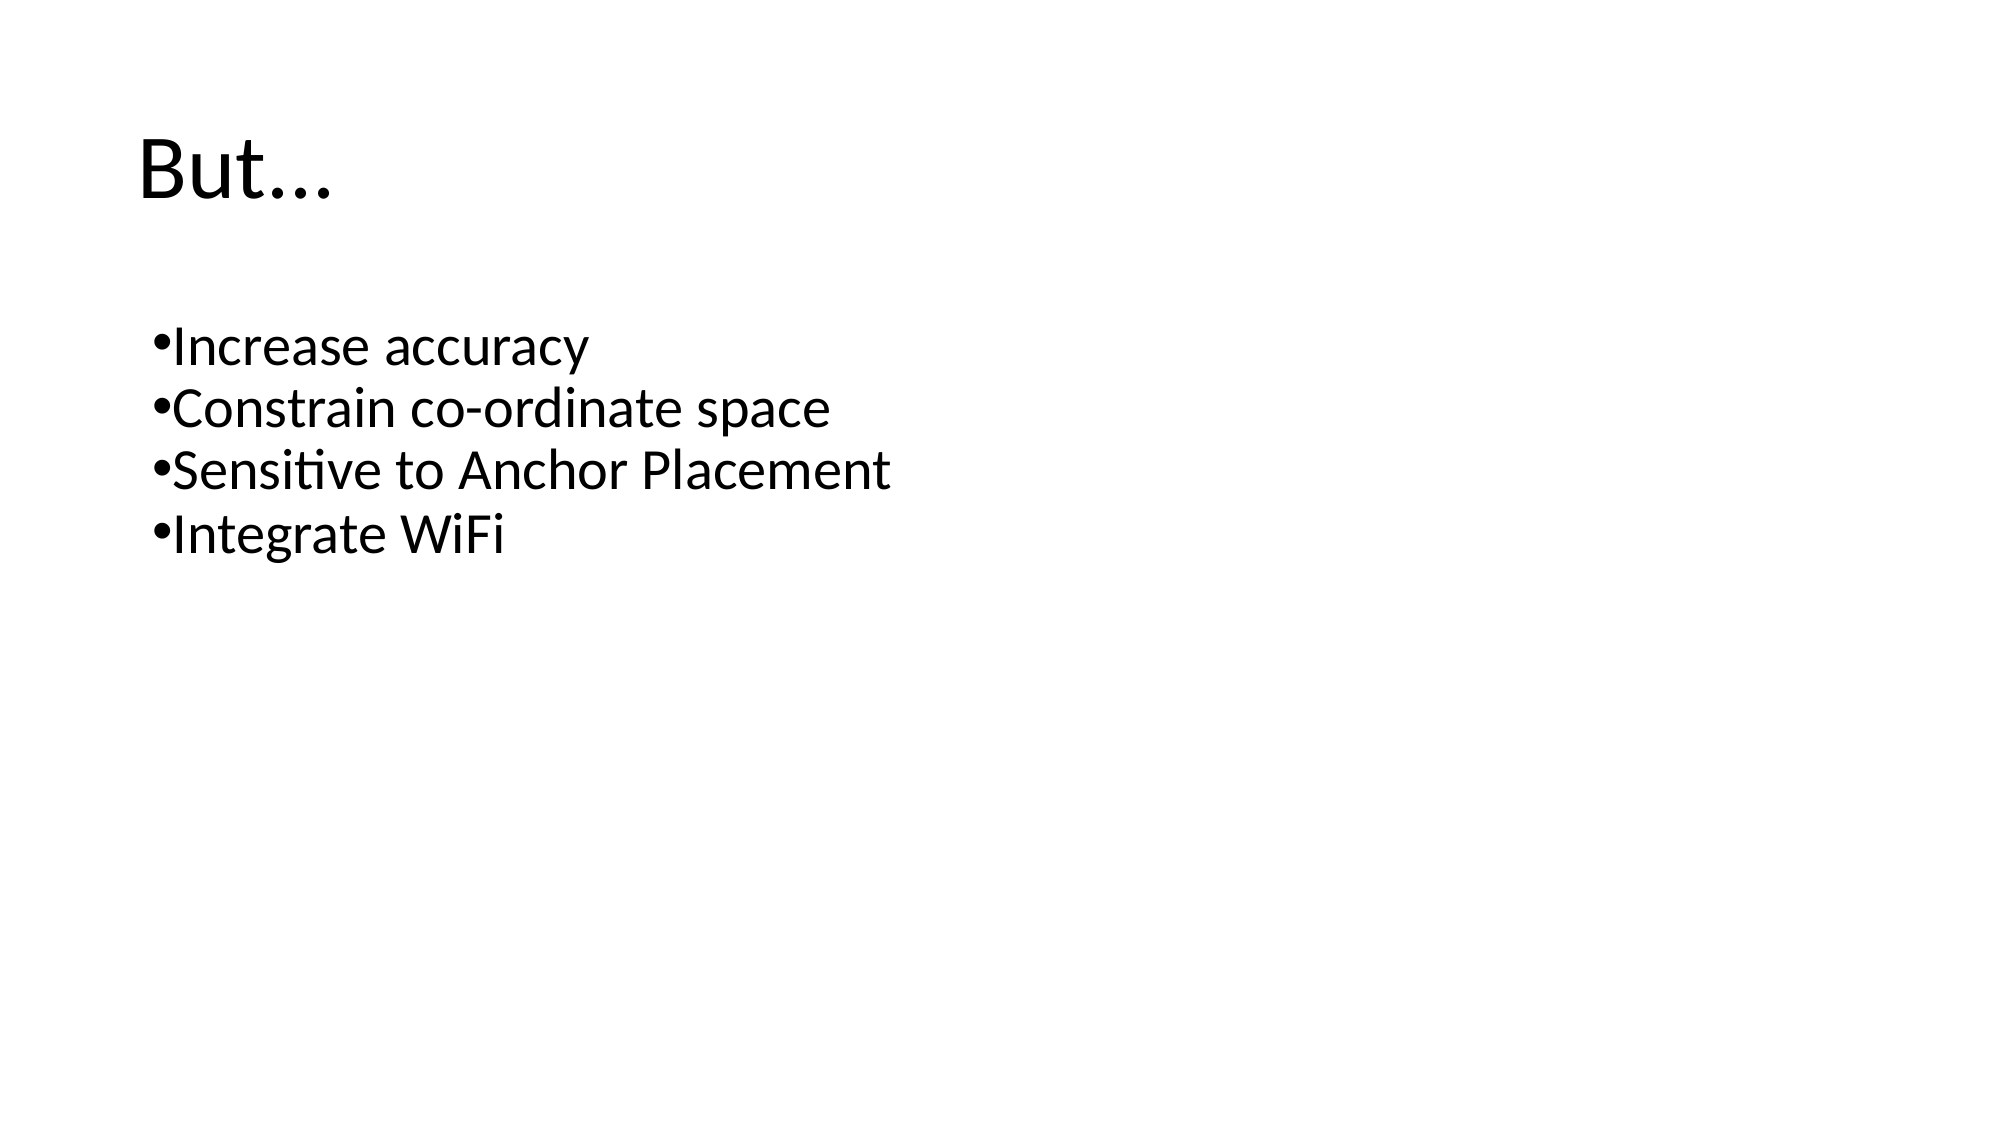

But...
Increase accuracy
Constrain co-ordinate space
Sensitive to Anchor Placement
Integrate WiFi